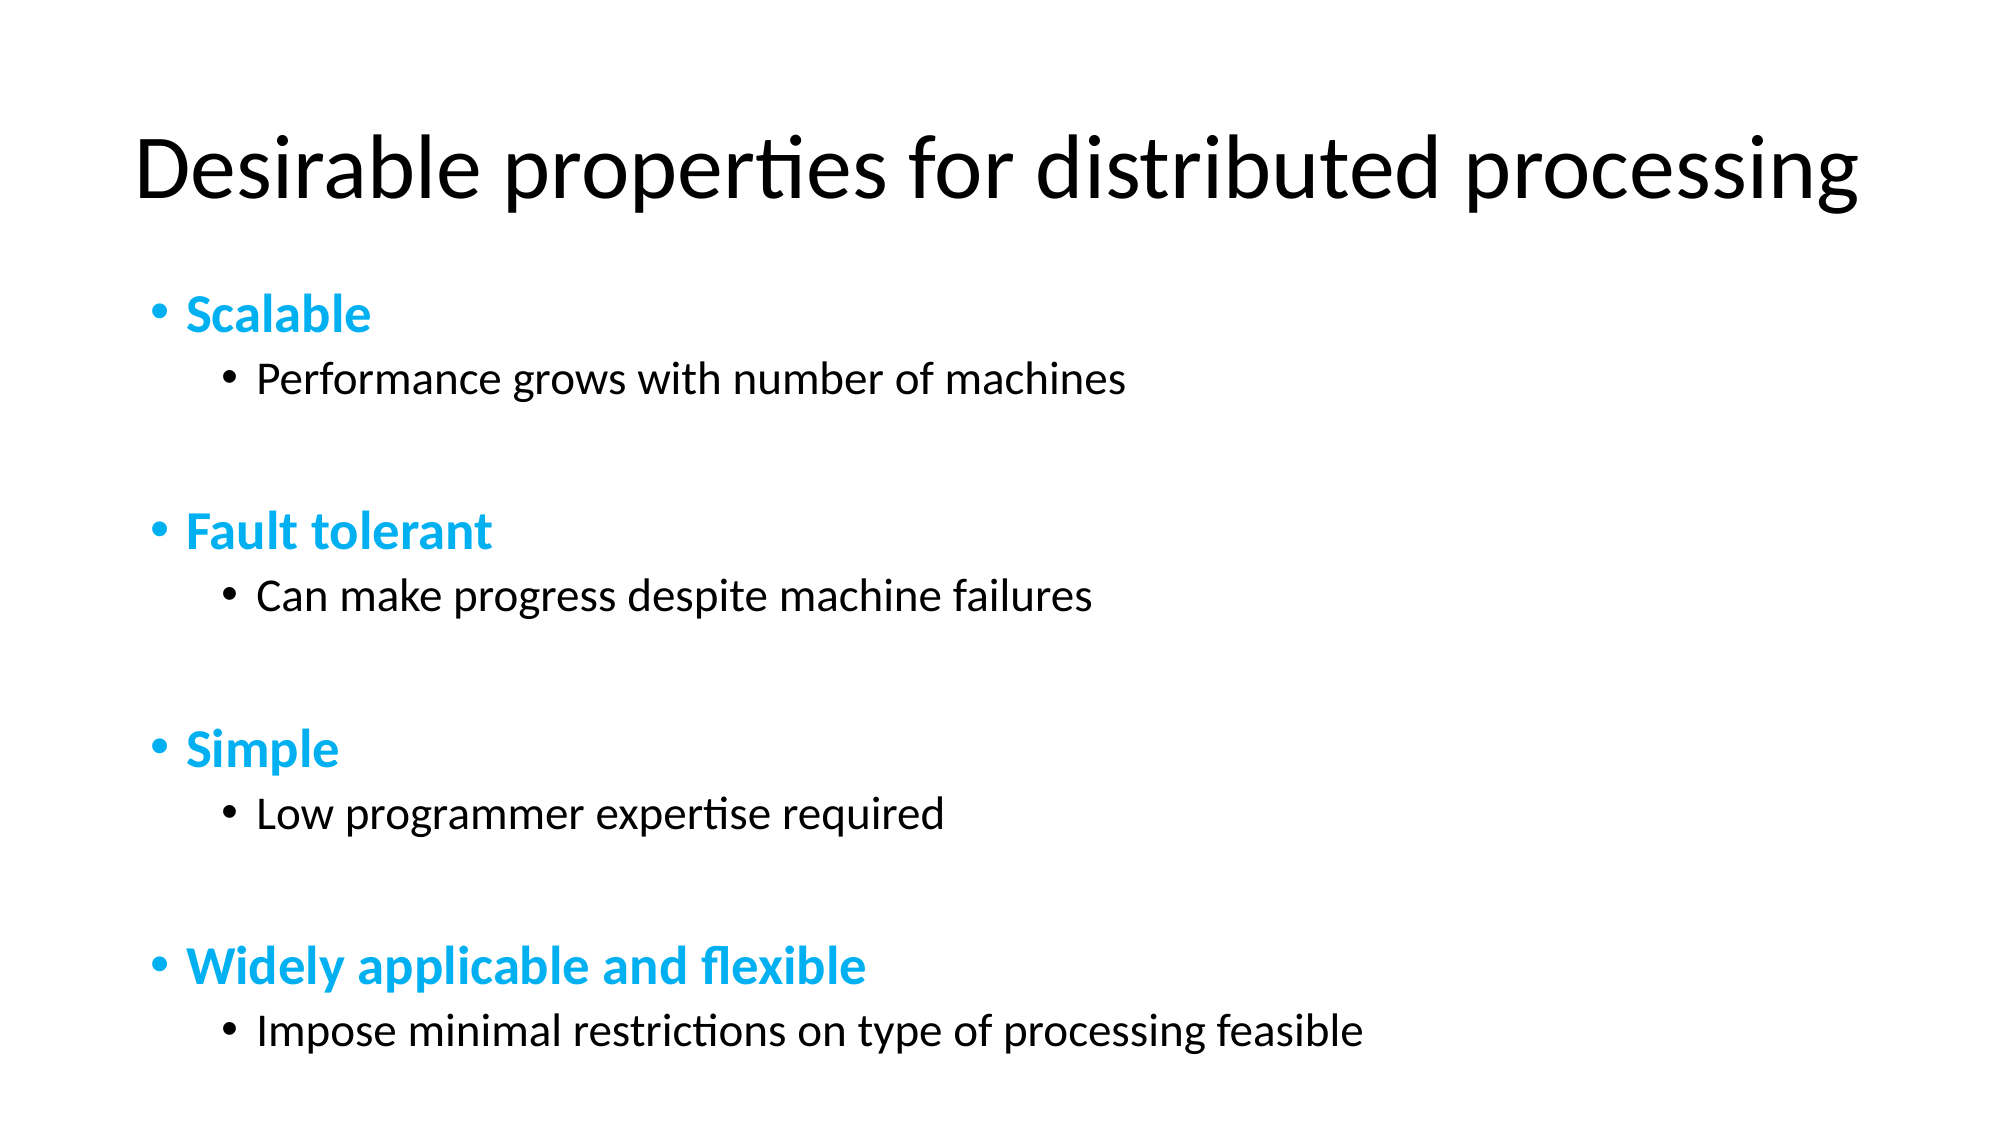

# Desirable properties for distributed processing
Scalable
Performance grows with number of machines

Fault tolerant
Can make progress despite machine failures

Simple
Low programmer expertise required

Widely applicable and flexible
Impose minimal restrictions on type of processing feasible